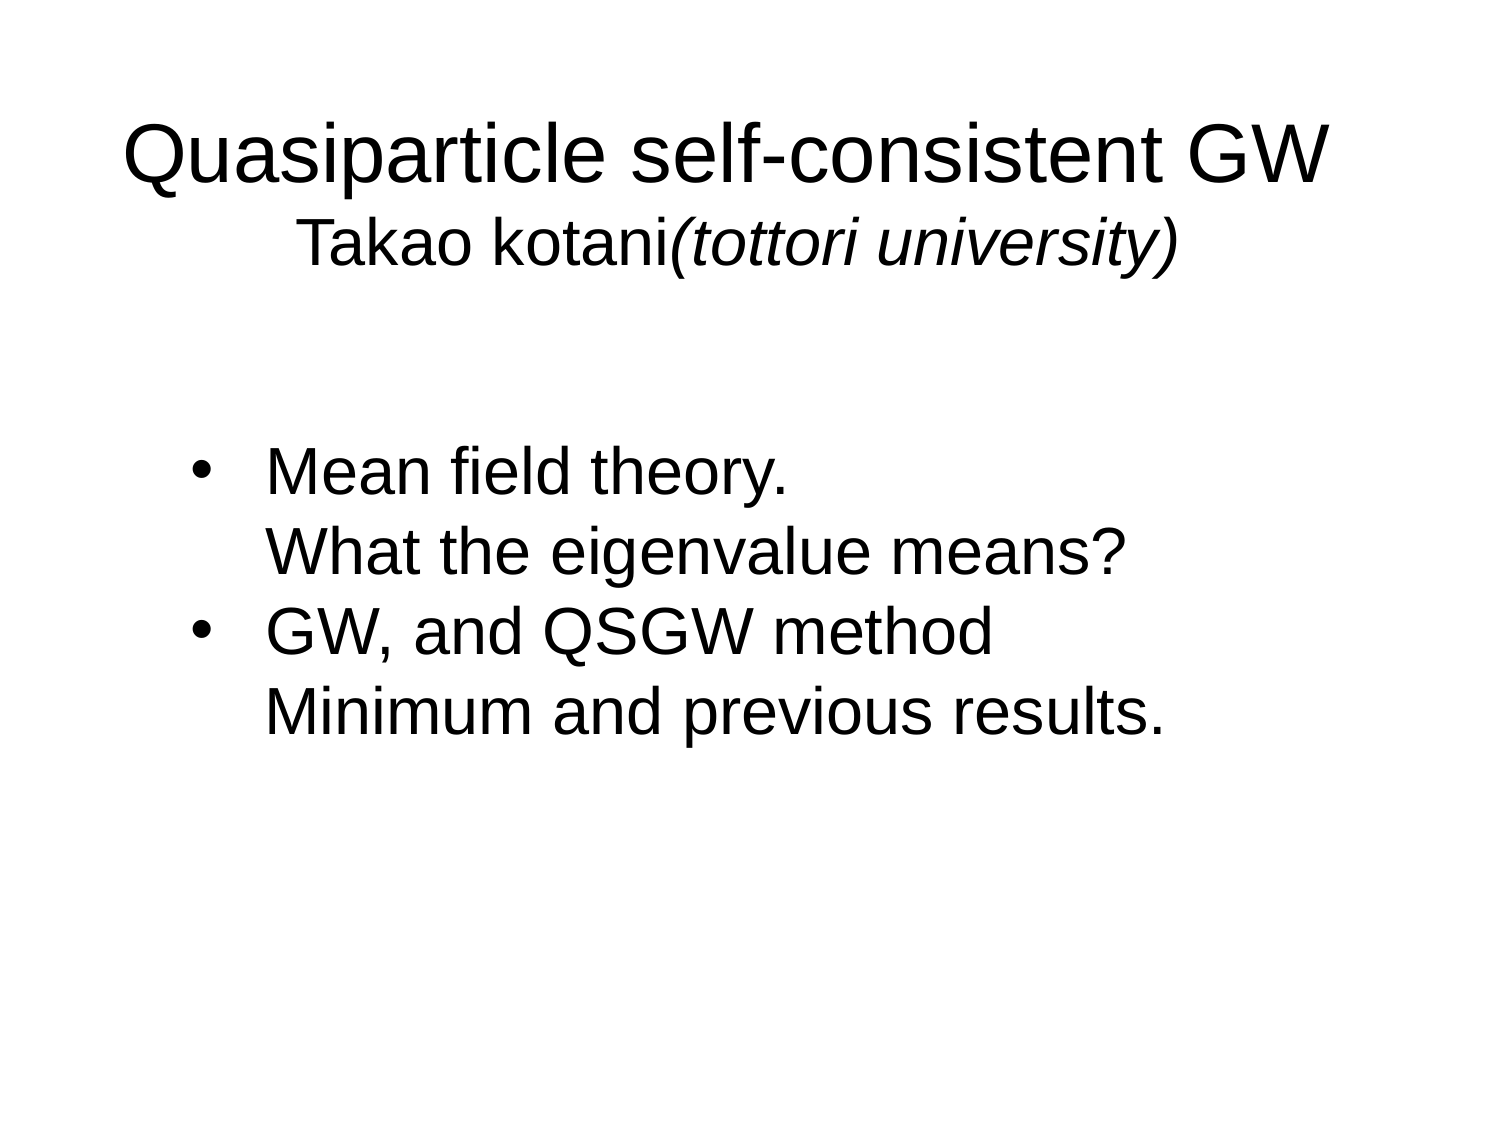

Quasiparticle self-consistent GW
Takao kotani(tottori university)
Mean field theory.
What the eigenvalue means?
GW, and QSGW method
    Minimum and previous results.